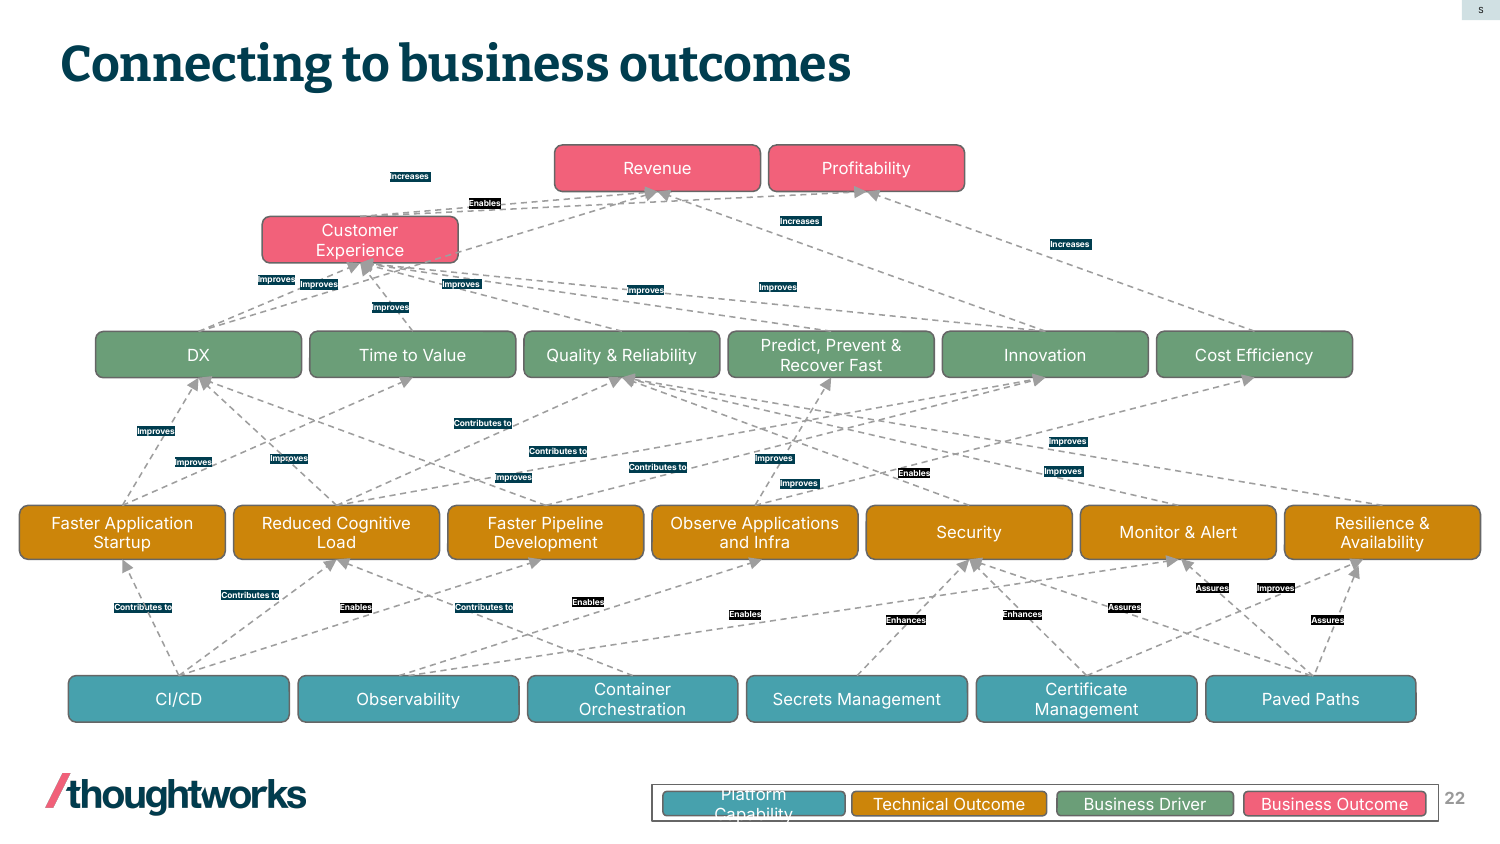

S
# Connecting to business outcomes

Revenue
Profitability
Increases
Enables
Increases
Customer Experience
Increases
Improves
Improves
Improves
Improves
Improves
Improves
Time to Value
Quality & Reliability
Predict, Prevent & Recover Fast
Innovation
Cost Efficiency
DX
Contributes to
Improves
Improves
Contributes to
Improves
Improves
Improves
Contributes to
Improves
Enables
Improves
Improves
Faster Application Startup
Reduced Cognitive Load
Faster Pipeline Development
Observe Applications and Infra
Security
Monitor & Alert
Resilience & Availability
Assures
Improves
Contributes to

Enables
Contributes to
Enables
Contributes to
Assures
Enables
Enhances
Enhances
Assures
CI/CD
Observability
Container Orchestration
Secrets Management
Certificate Management
Paved Paths

Platform Capability
Business Driver
Technical Outcome
Business Outcome